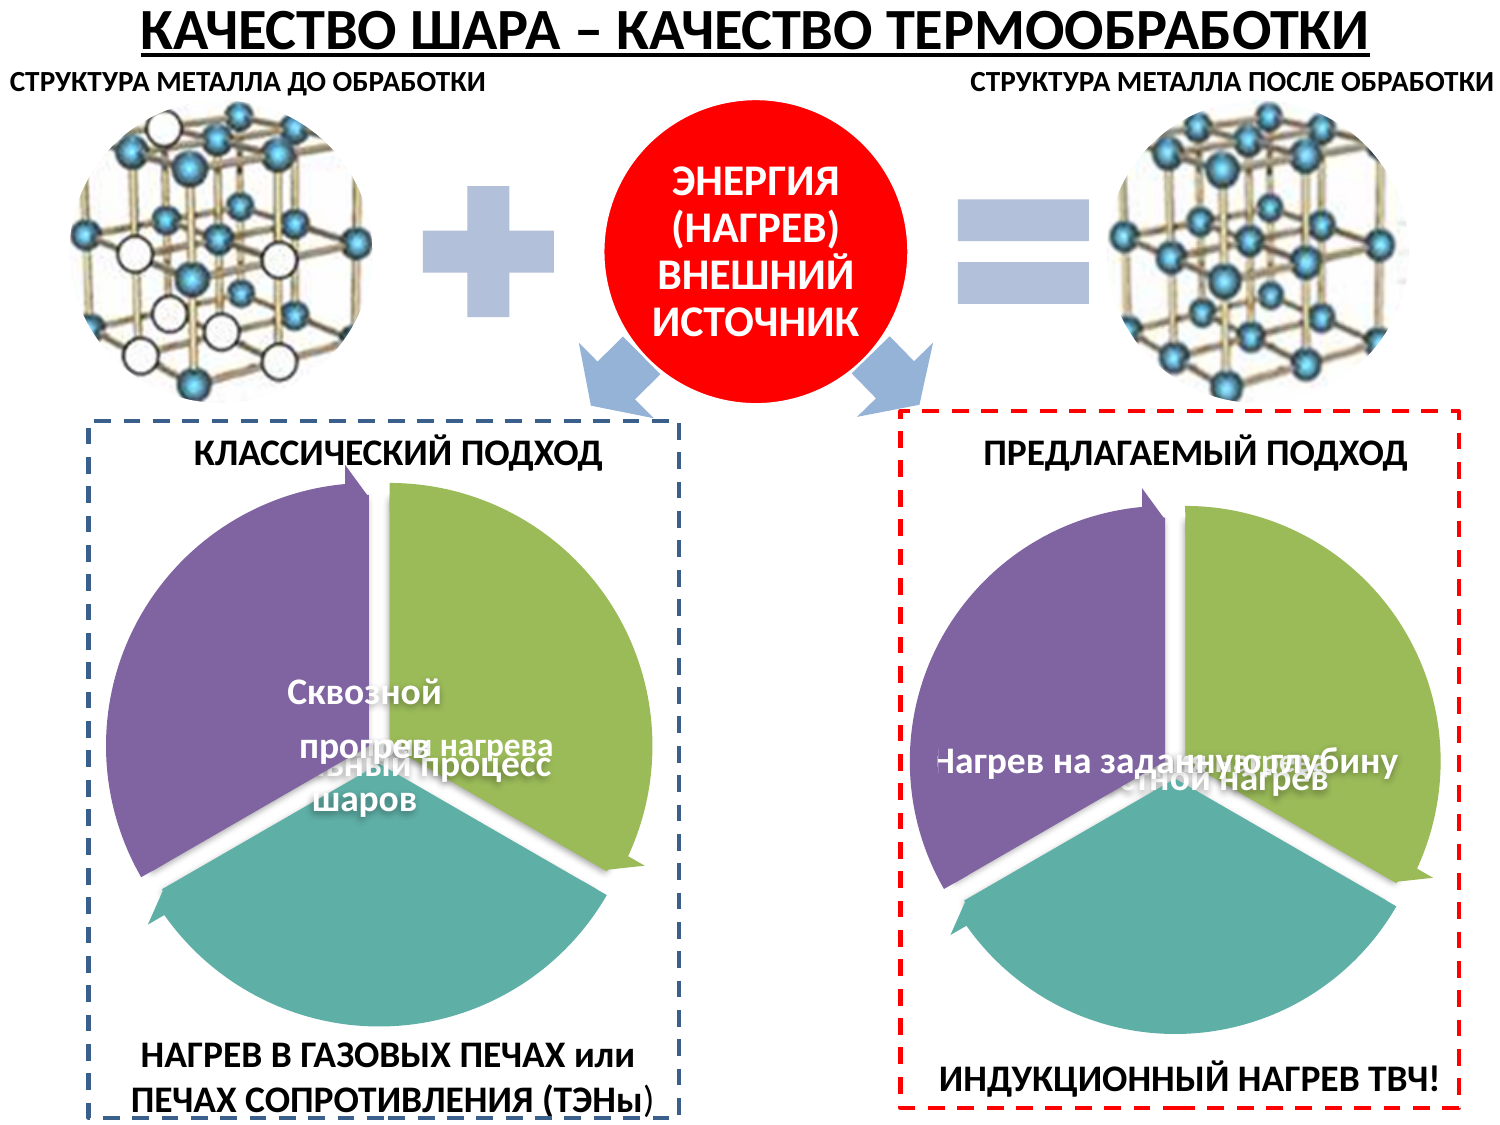

КАЧЕСТВО ШАРА – КАЧЕСТВО ТЕРМООБРАБОТКИ
СТРУКТУРА МЕТАЛЛА ДО ОБРАБОТКИ
СТРУКТУРА МЕТАЛЛА ПОСЛЕ ОБРАБОТКИ

ЭНЕРГИЯ (НАГРЕВ)
ВНЕШНИЙ ИСТОЧНИК

КЛАССИЧЕСКИЙ ПОДХОД
ПРЕДЛАГАЕМЫЙ ПОДХОД

Нет симметрии нагрева
Длительный процесс
Сквозной
прогрев
шаров
Симметрия нагрева
Скоростной нагрев
Нагрев на заданную глубину
снижение качества термообработки
НАГРЕВ В ГАЗОВЫХ ПЕЧАХ или
ПЕЧАХ СОПРОТИВЛЕНИЯ (ТЭНы)
ИНДУКЦИОННЫЙ НАГРЕВ ТВЧ!